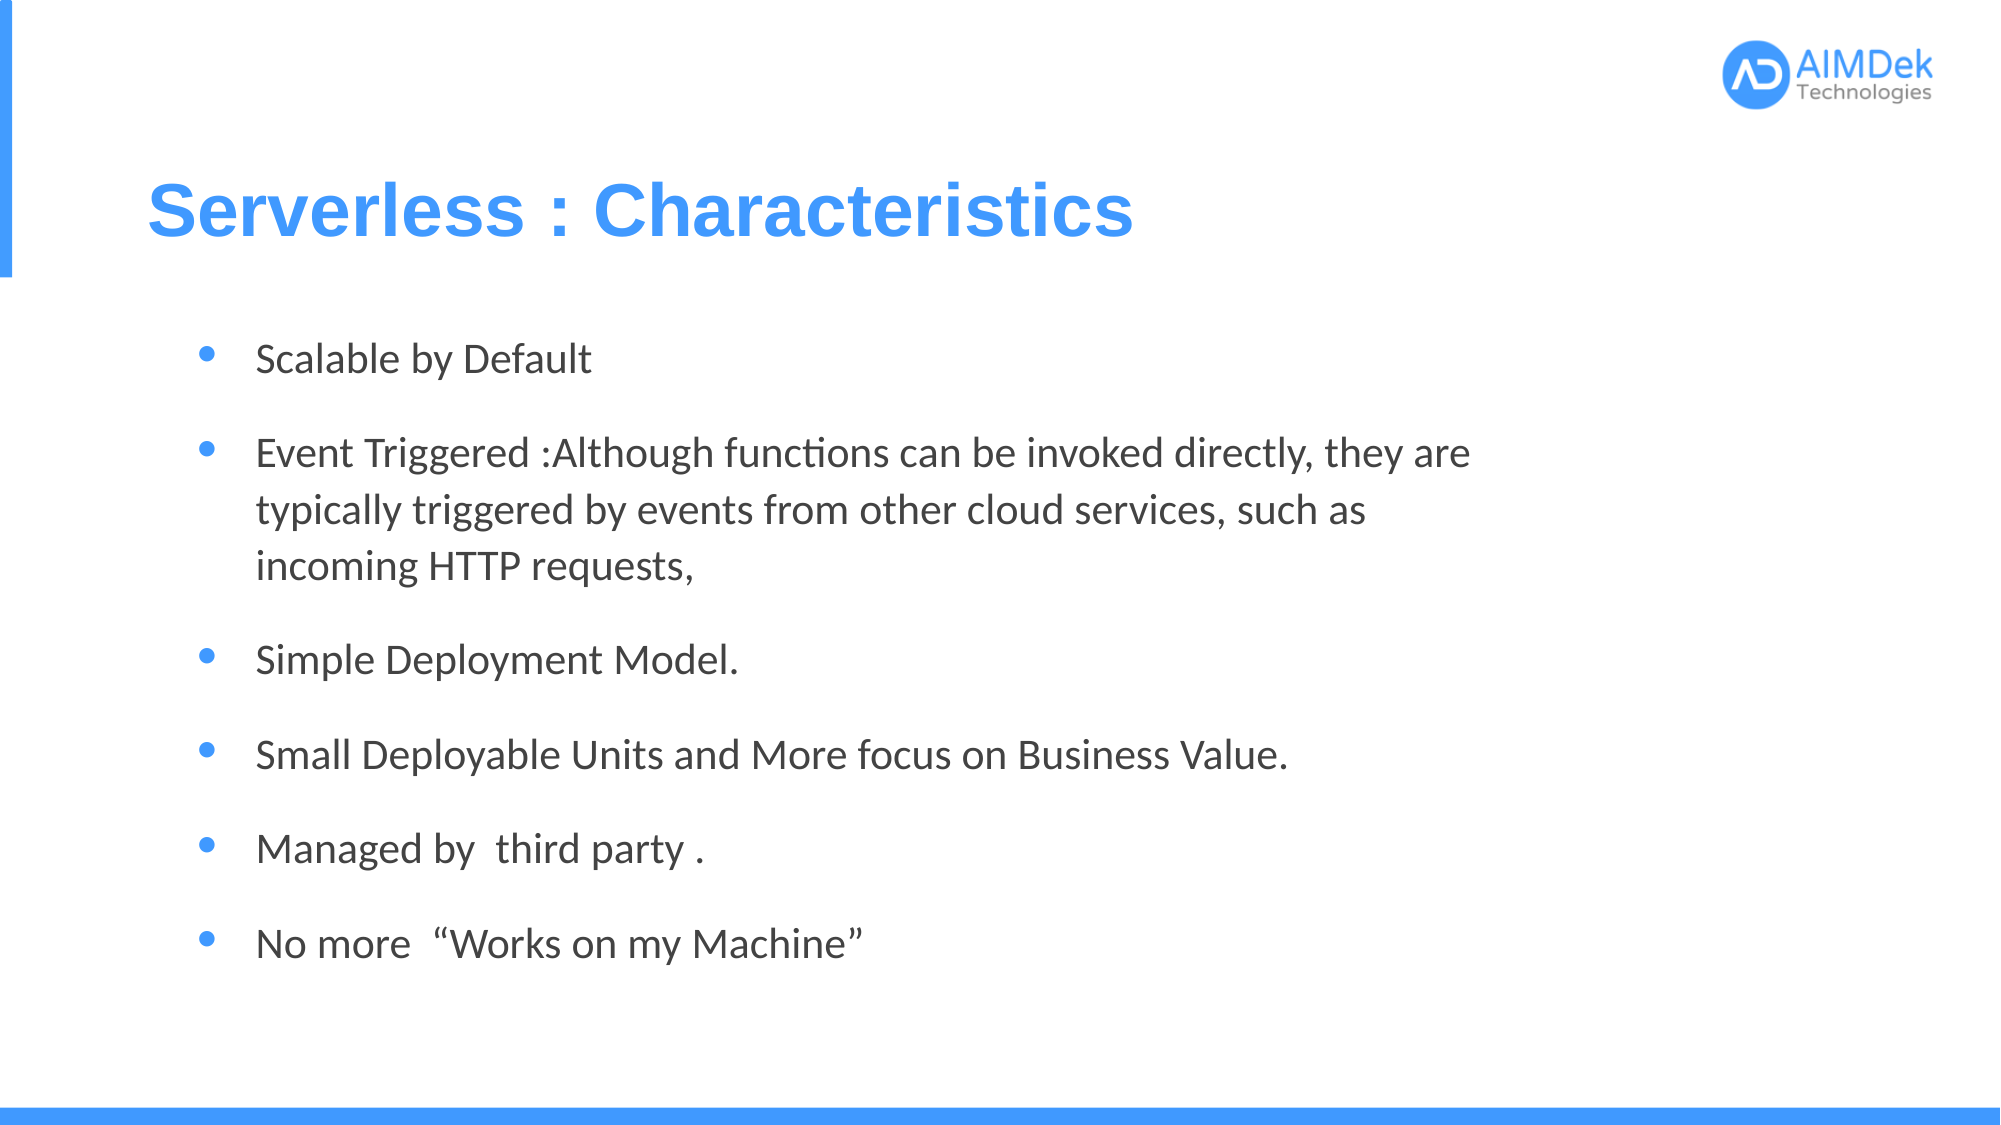

# Serverless : Characteristics
Scalable by Default
Event Triggered :Although functions can be invoked directly, they are typically triggered by events from other cloud services, such as incoming HTTP requests,
Simple Deployment Model.
Small Deployable Units and More focus on Business Value.
Managed by  third party .
No more  “Works on my Machine”